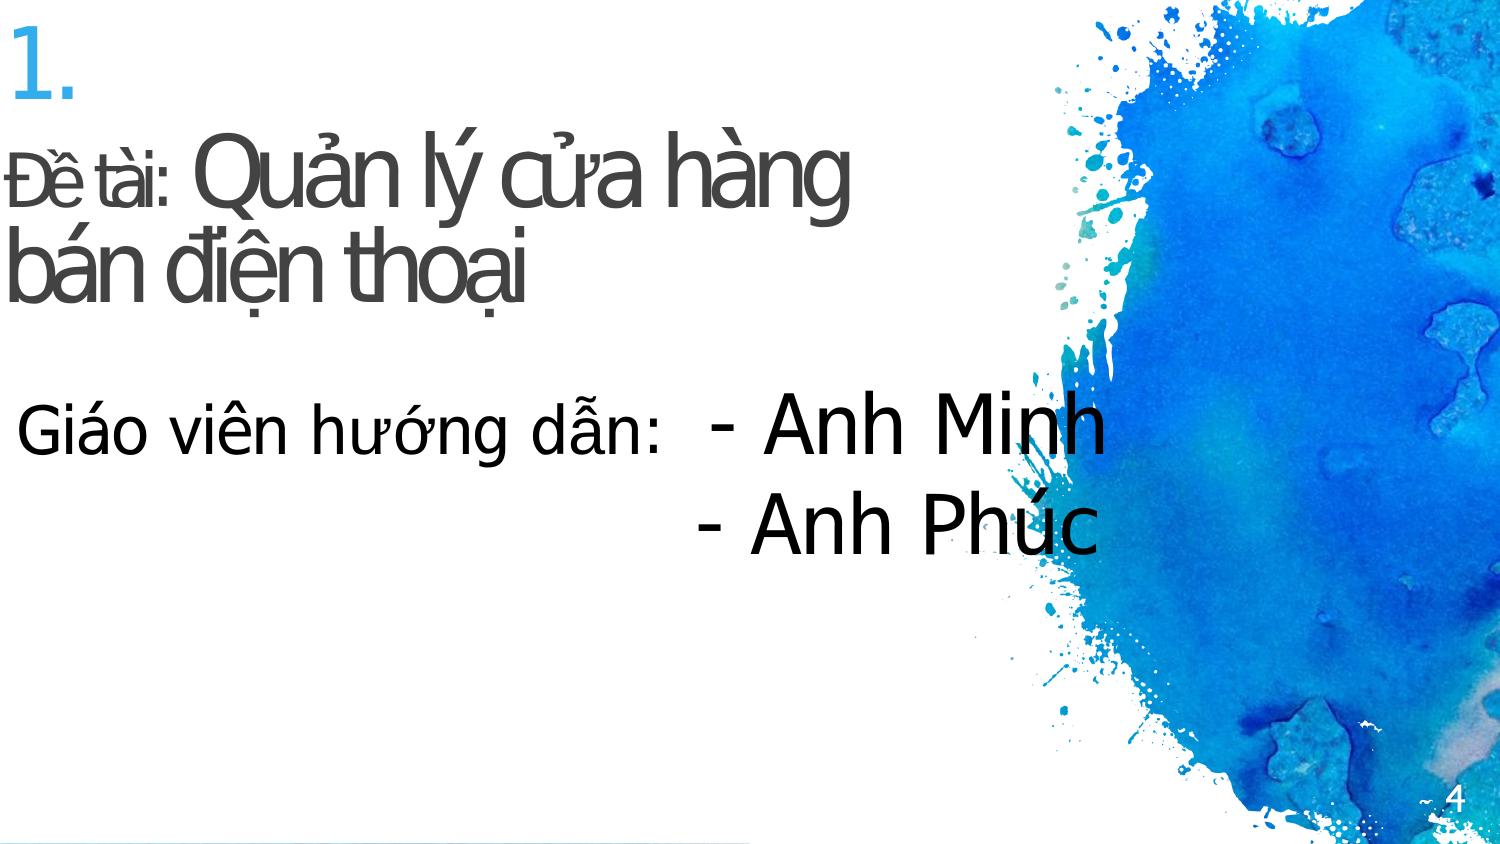

1.
Đề tài: Quản lý cửa hàng bán điện thoại
# Giáo viên hướng dẫn:  - Anh Minh - Anh Phúc

4